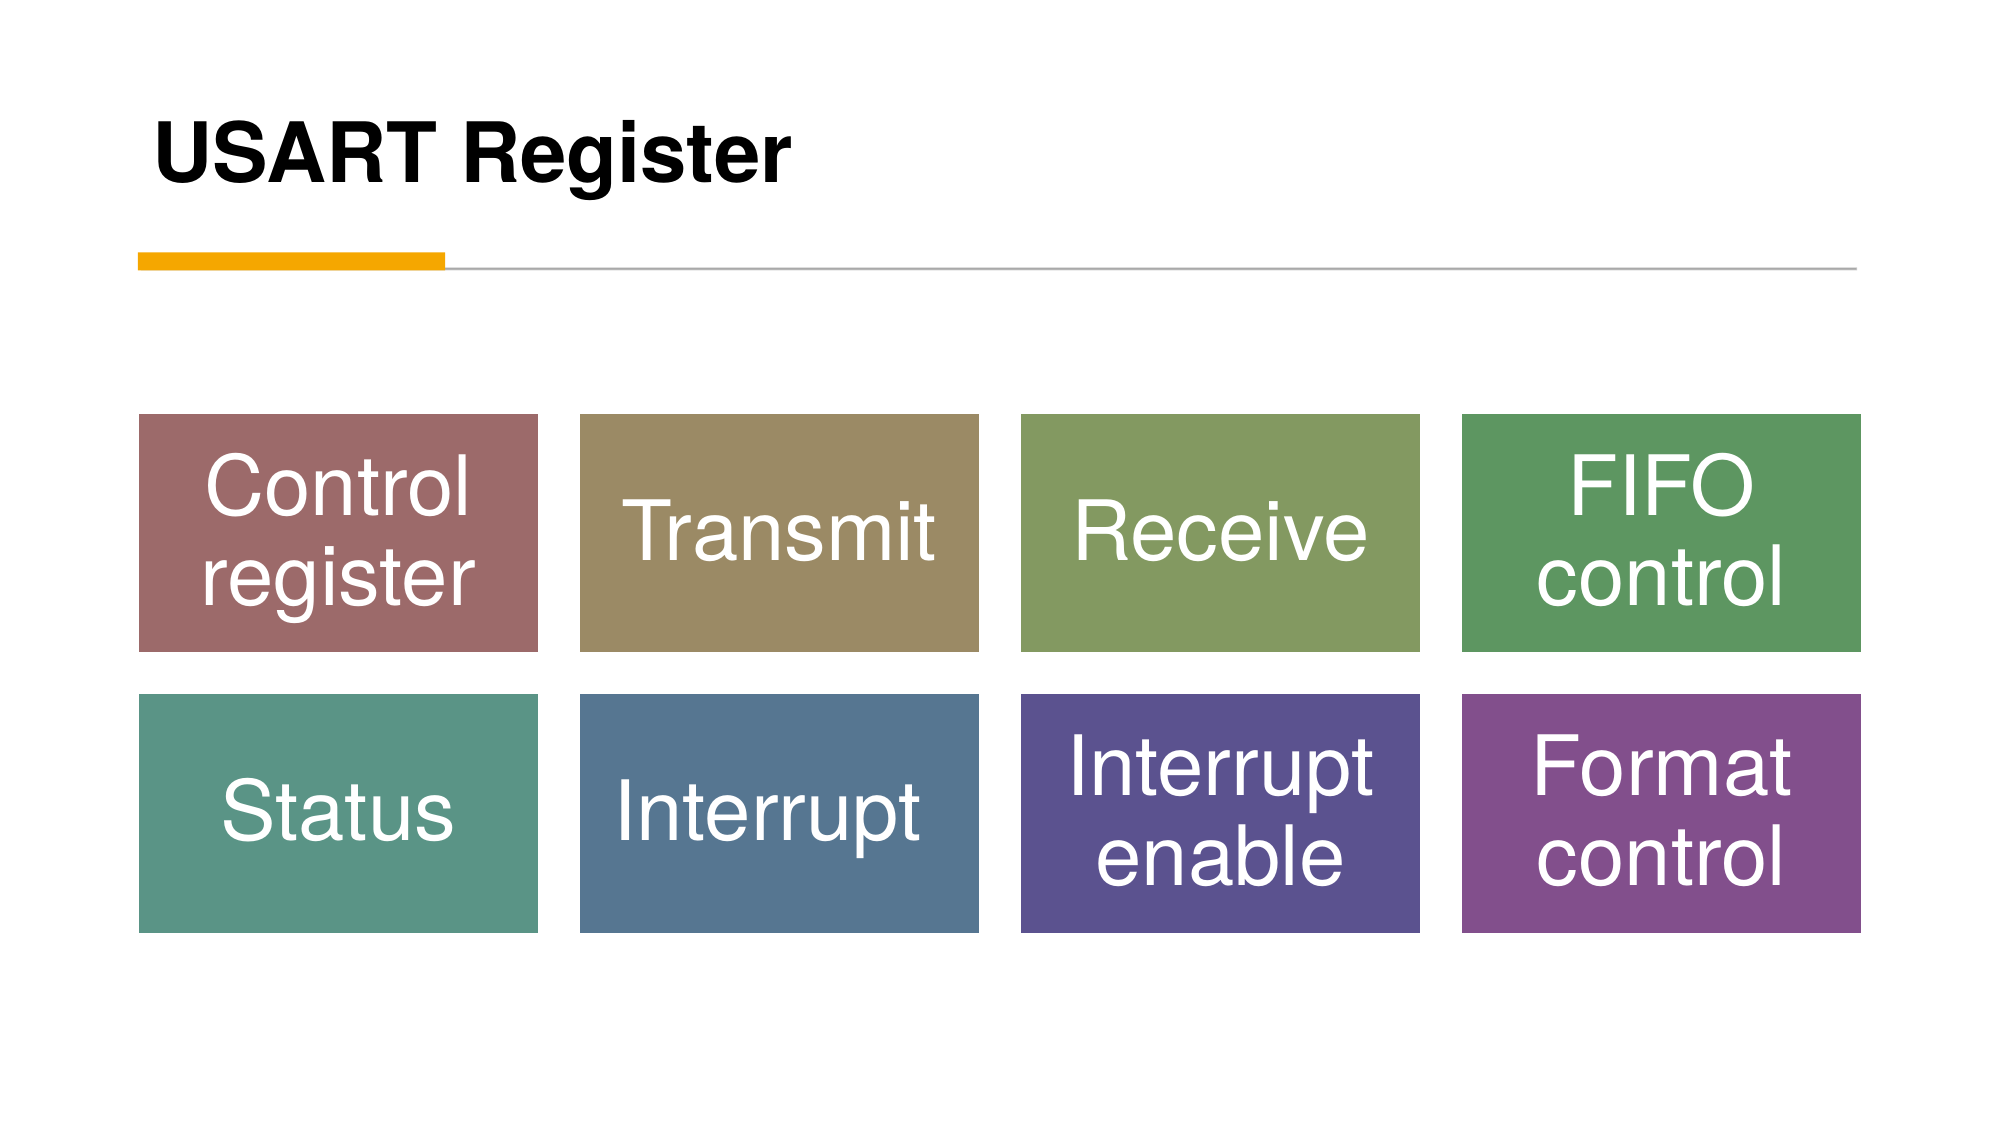

# USART Register

Control register
Transmit
Receive
FIFO control
Status
Interrupt
Interrupt enable
Format control